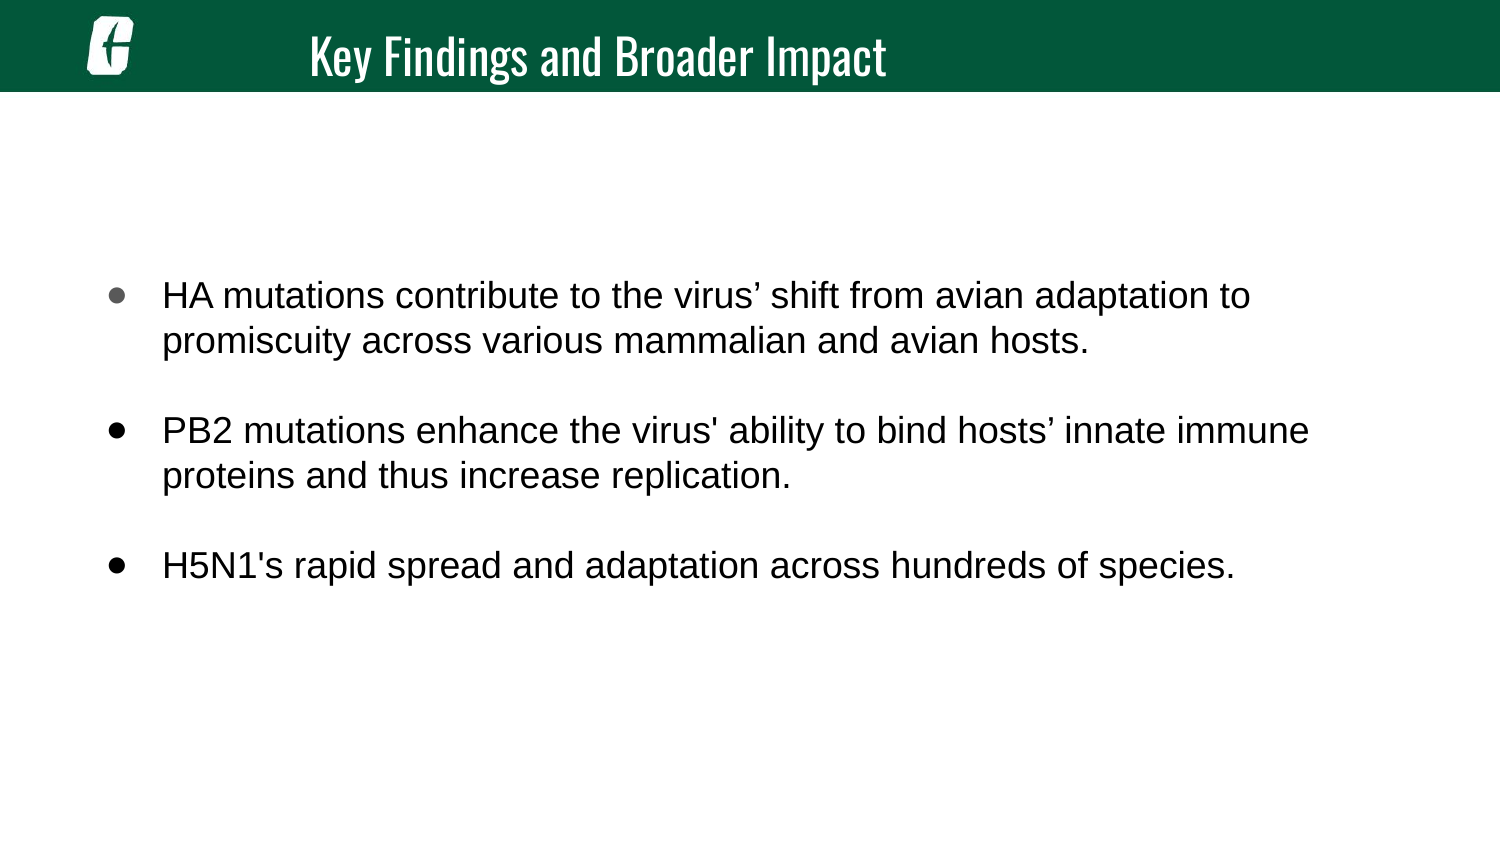

Key Findings and Broader Impact
HA mutations contribute to the virus’ shift from avian adaptation to promiscuity across various mammalian and avian hosts.

PB2 mutations enhance the virus' ability to bind hosts’ innate immune proteins and thus increase replication.

H5N1's rapid spread and adaptation across hundreds of species.